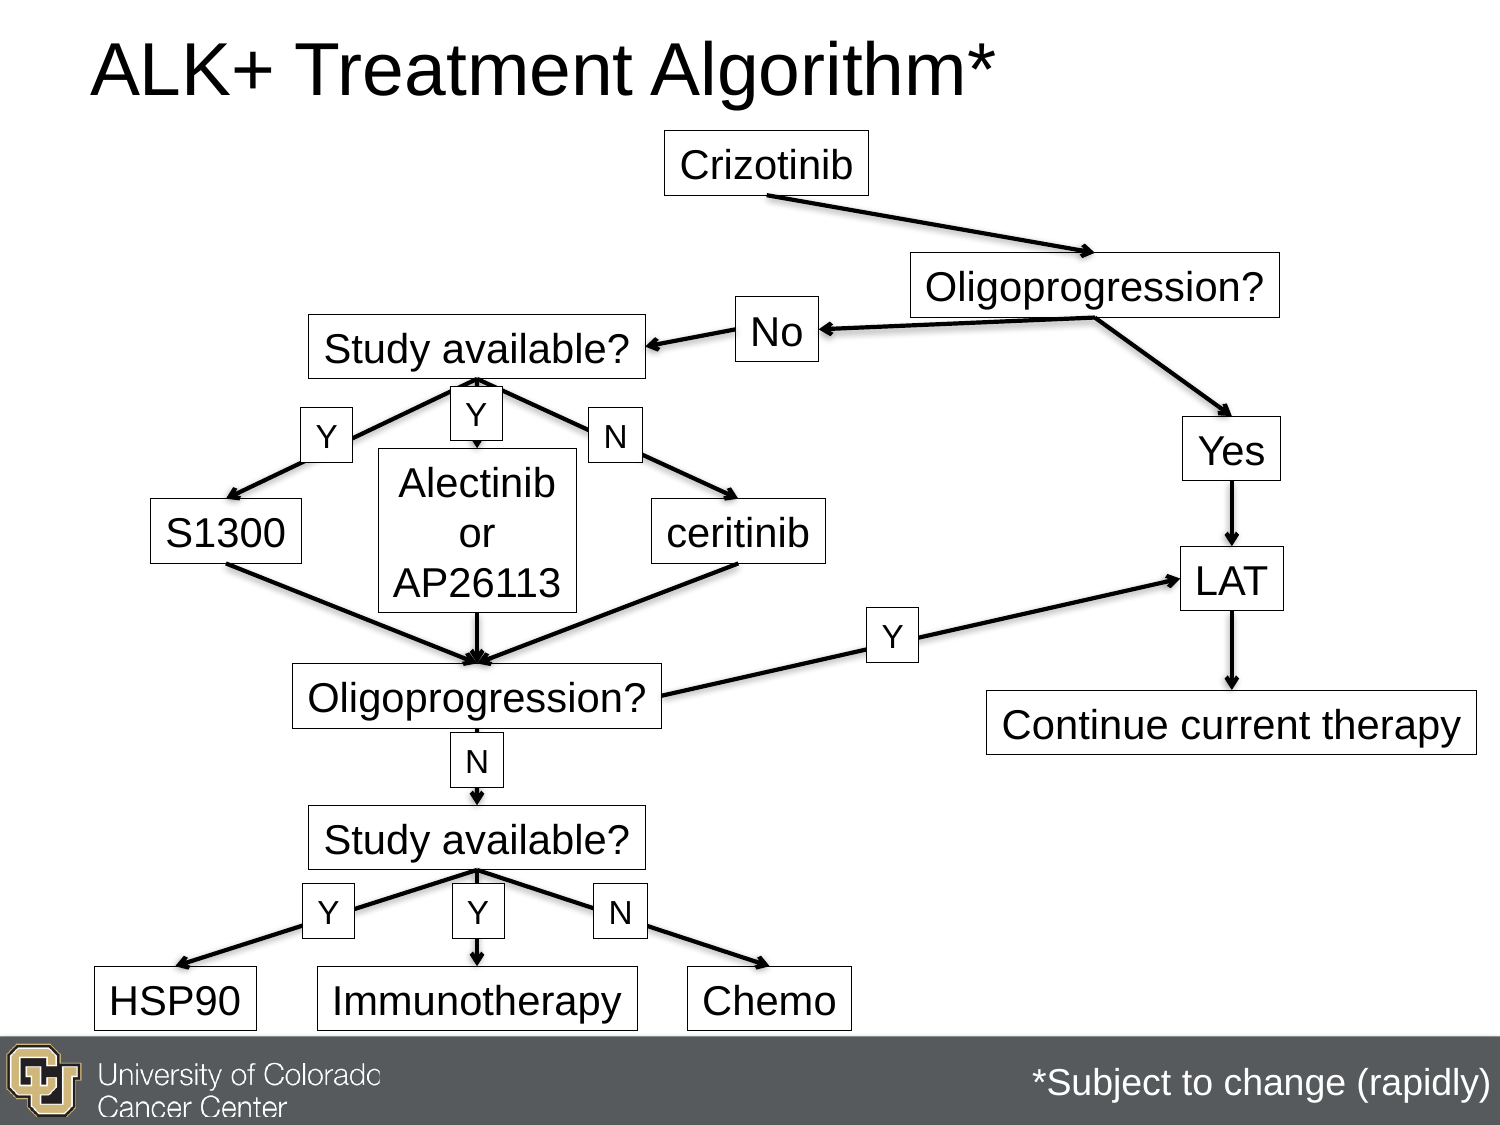

# ALK+ Treatment Algorithm*
Crizotinib
Oligoprogression?
No
Study available?
Y
Y
N
Yes
Alectinib
or
AP26113
S1300
ceritinib
LAT
Y
Oligoprogression?
Continue current therapy
N
Study available?
Y
Y
N
HSP90
Immunotherapy
Chemo
*Subject to change (rapidly)